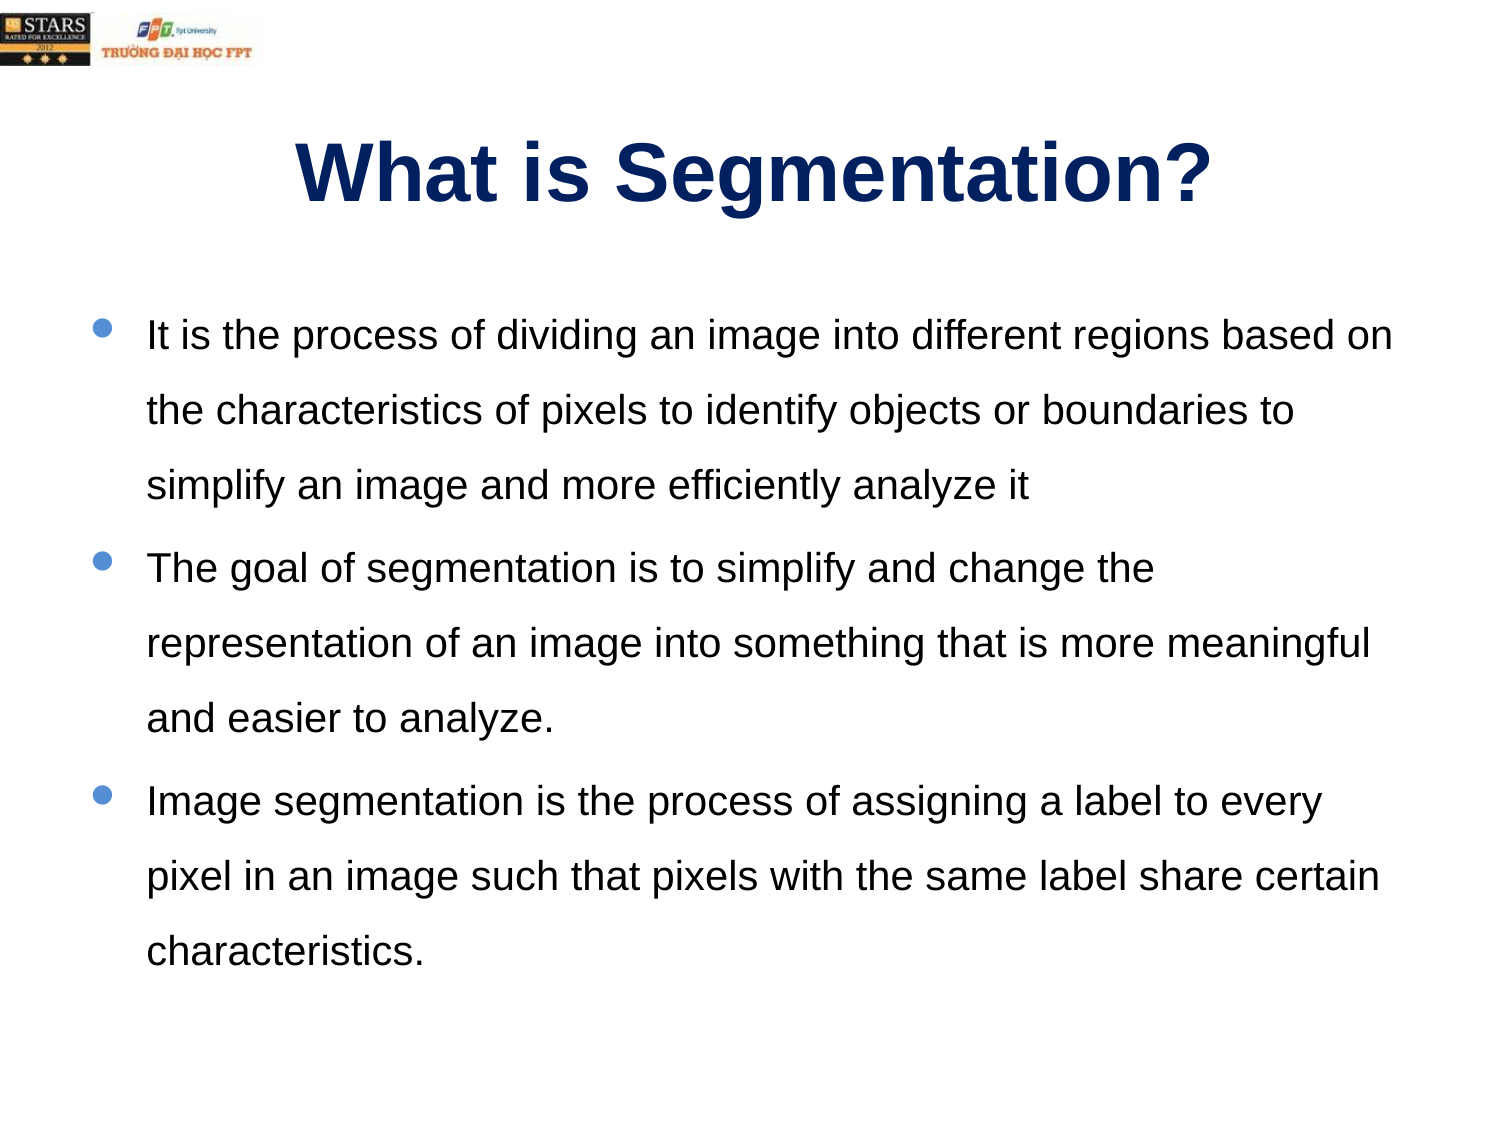

# What is Segmentation?
It is the process of dividing an image into different regions based on the characteristics of pixels to identify objects or boundaries to simplify an image and more efficiently analyze it
The goal of segmentation is to simplify and change the representation of an image into something that is more meaningful and easier to analyze.
Image segmentation is the process of assigning a label to every pixel in an image such that pixels with the same label share certain characteristics.